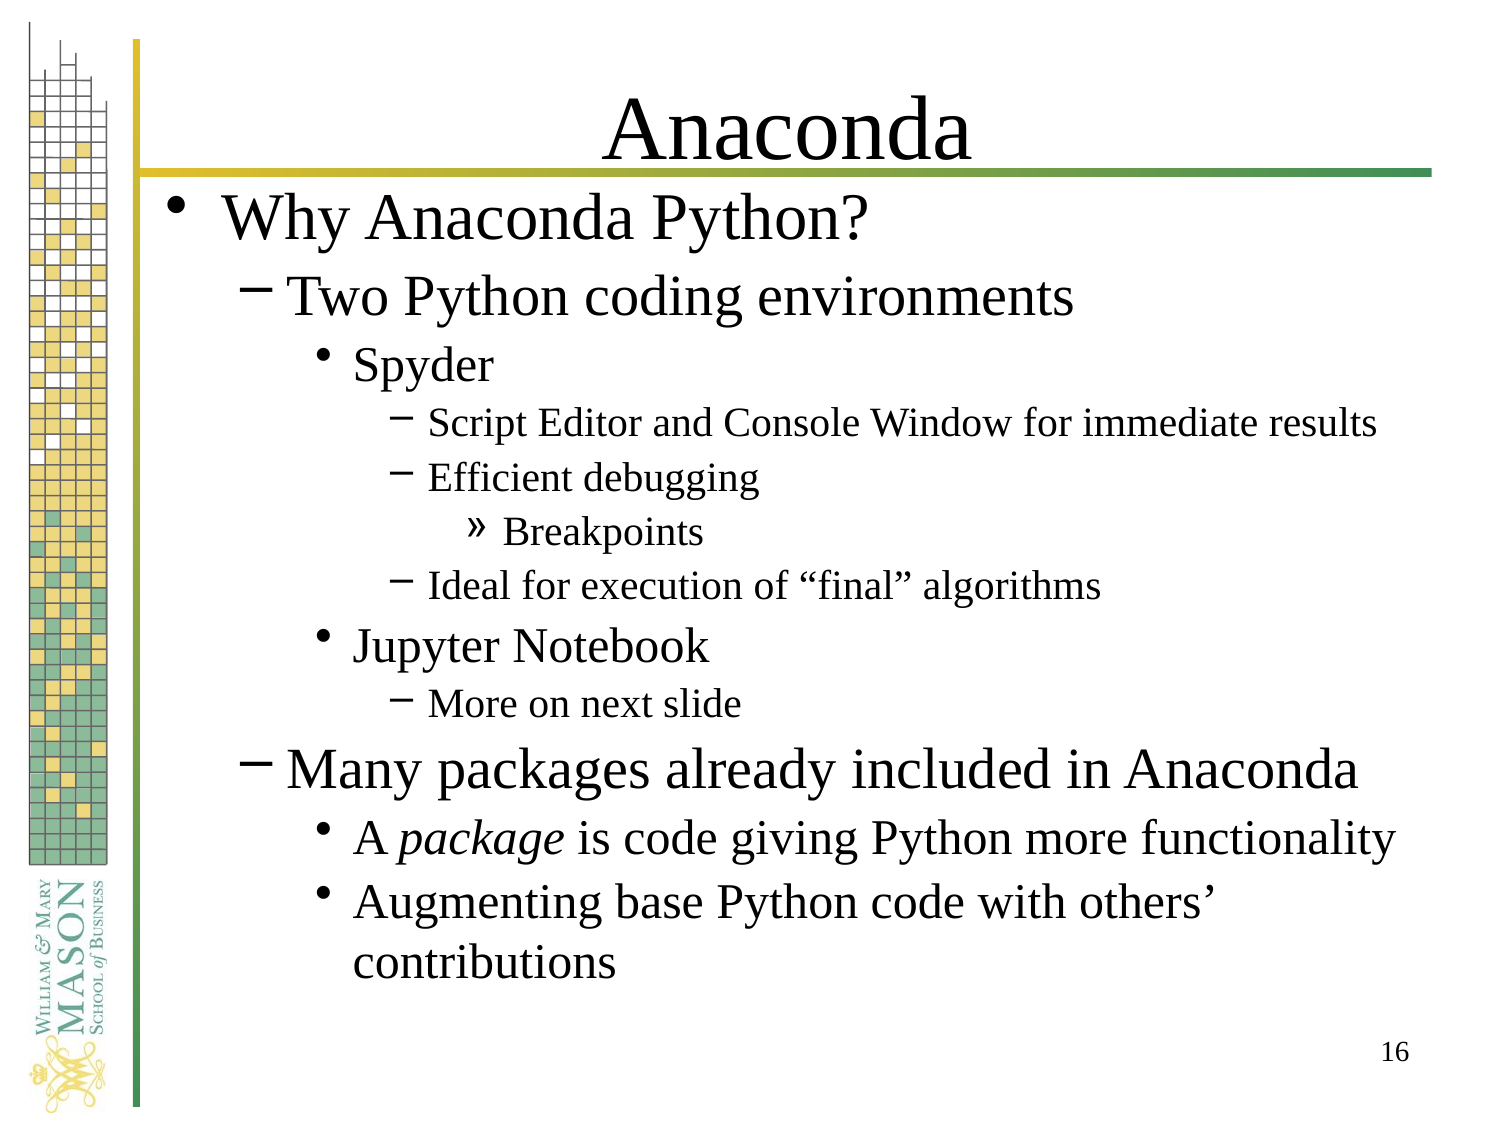

# Anaconda
Why Anaconda Python?
Two Python coding environments
Spyder
Script Editor and Console Window for immediate results
Efficient debugging
Breakpoints
Ideal for execution of “final” algorithms
Jupyter Notebook
More on next slide
Many packages already included in Anaconda
A package is code giving Python more functionality
Augmenting base Python code with others’ contributions
16